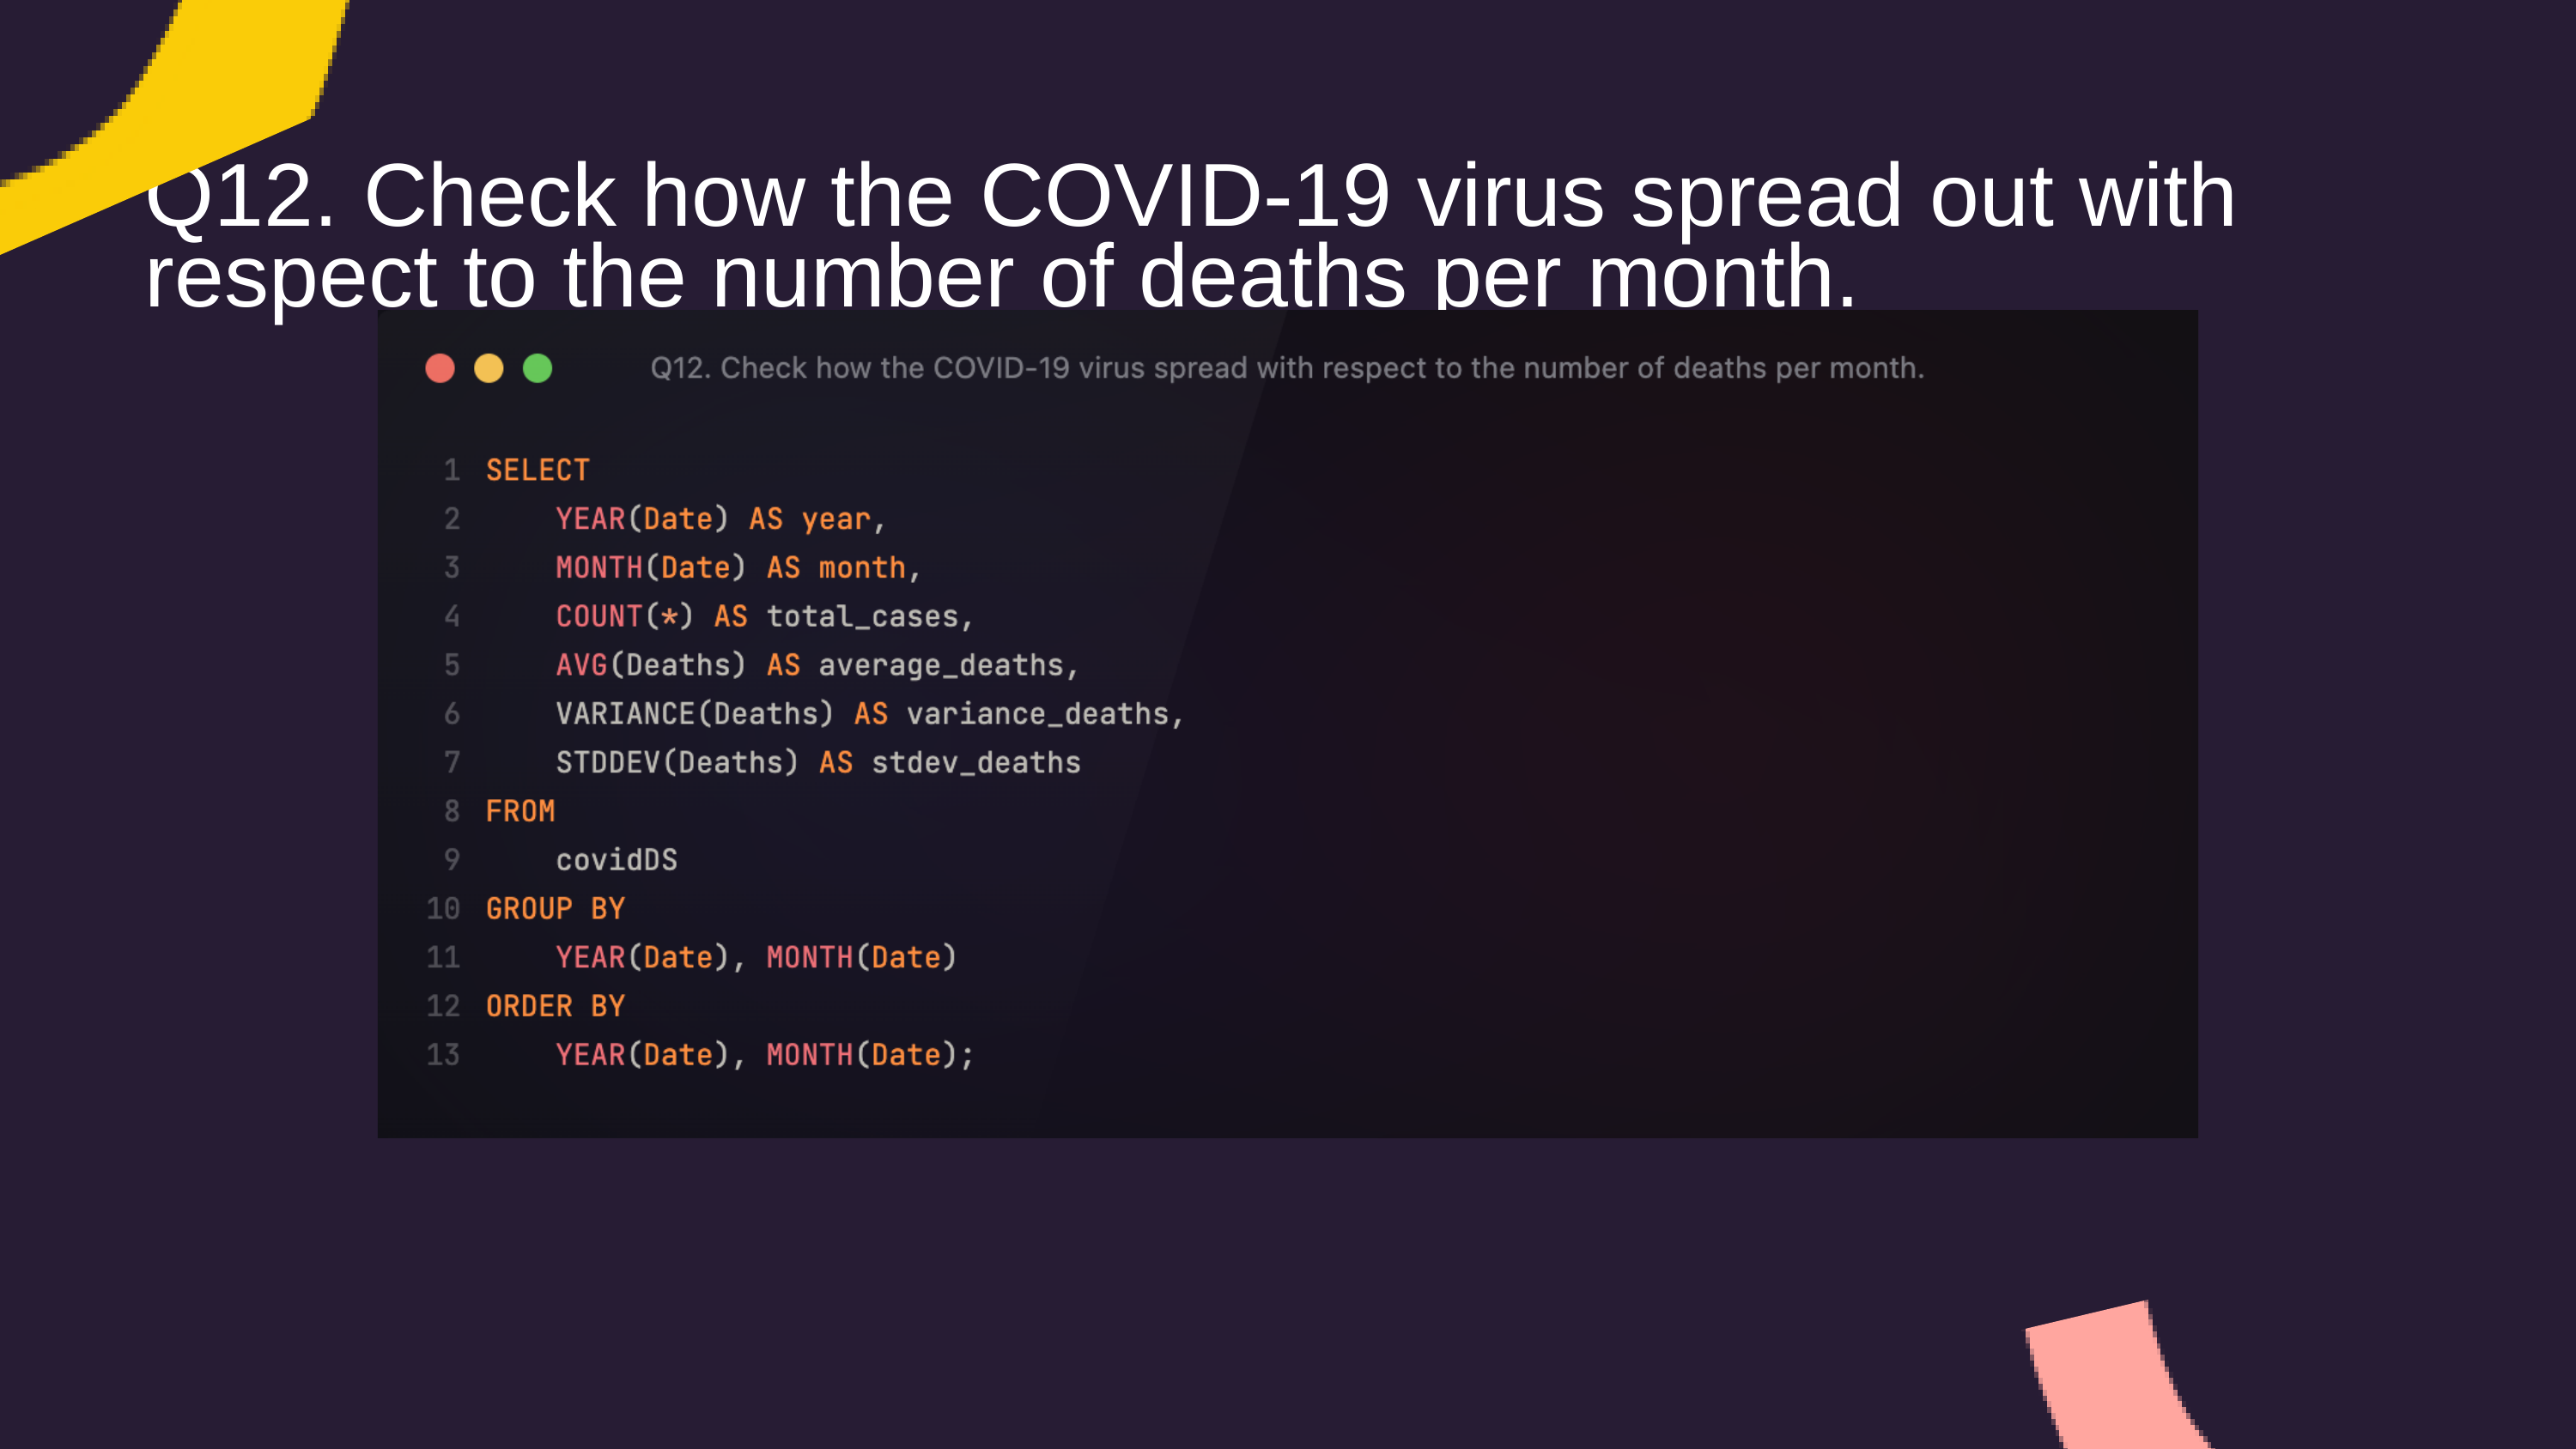

Q12. Check how the COVID-19 virus spread out with respect to the number of deaths per month.